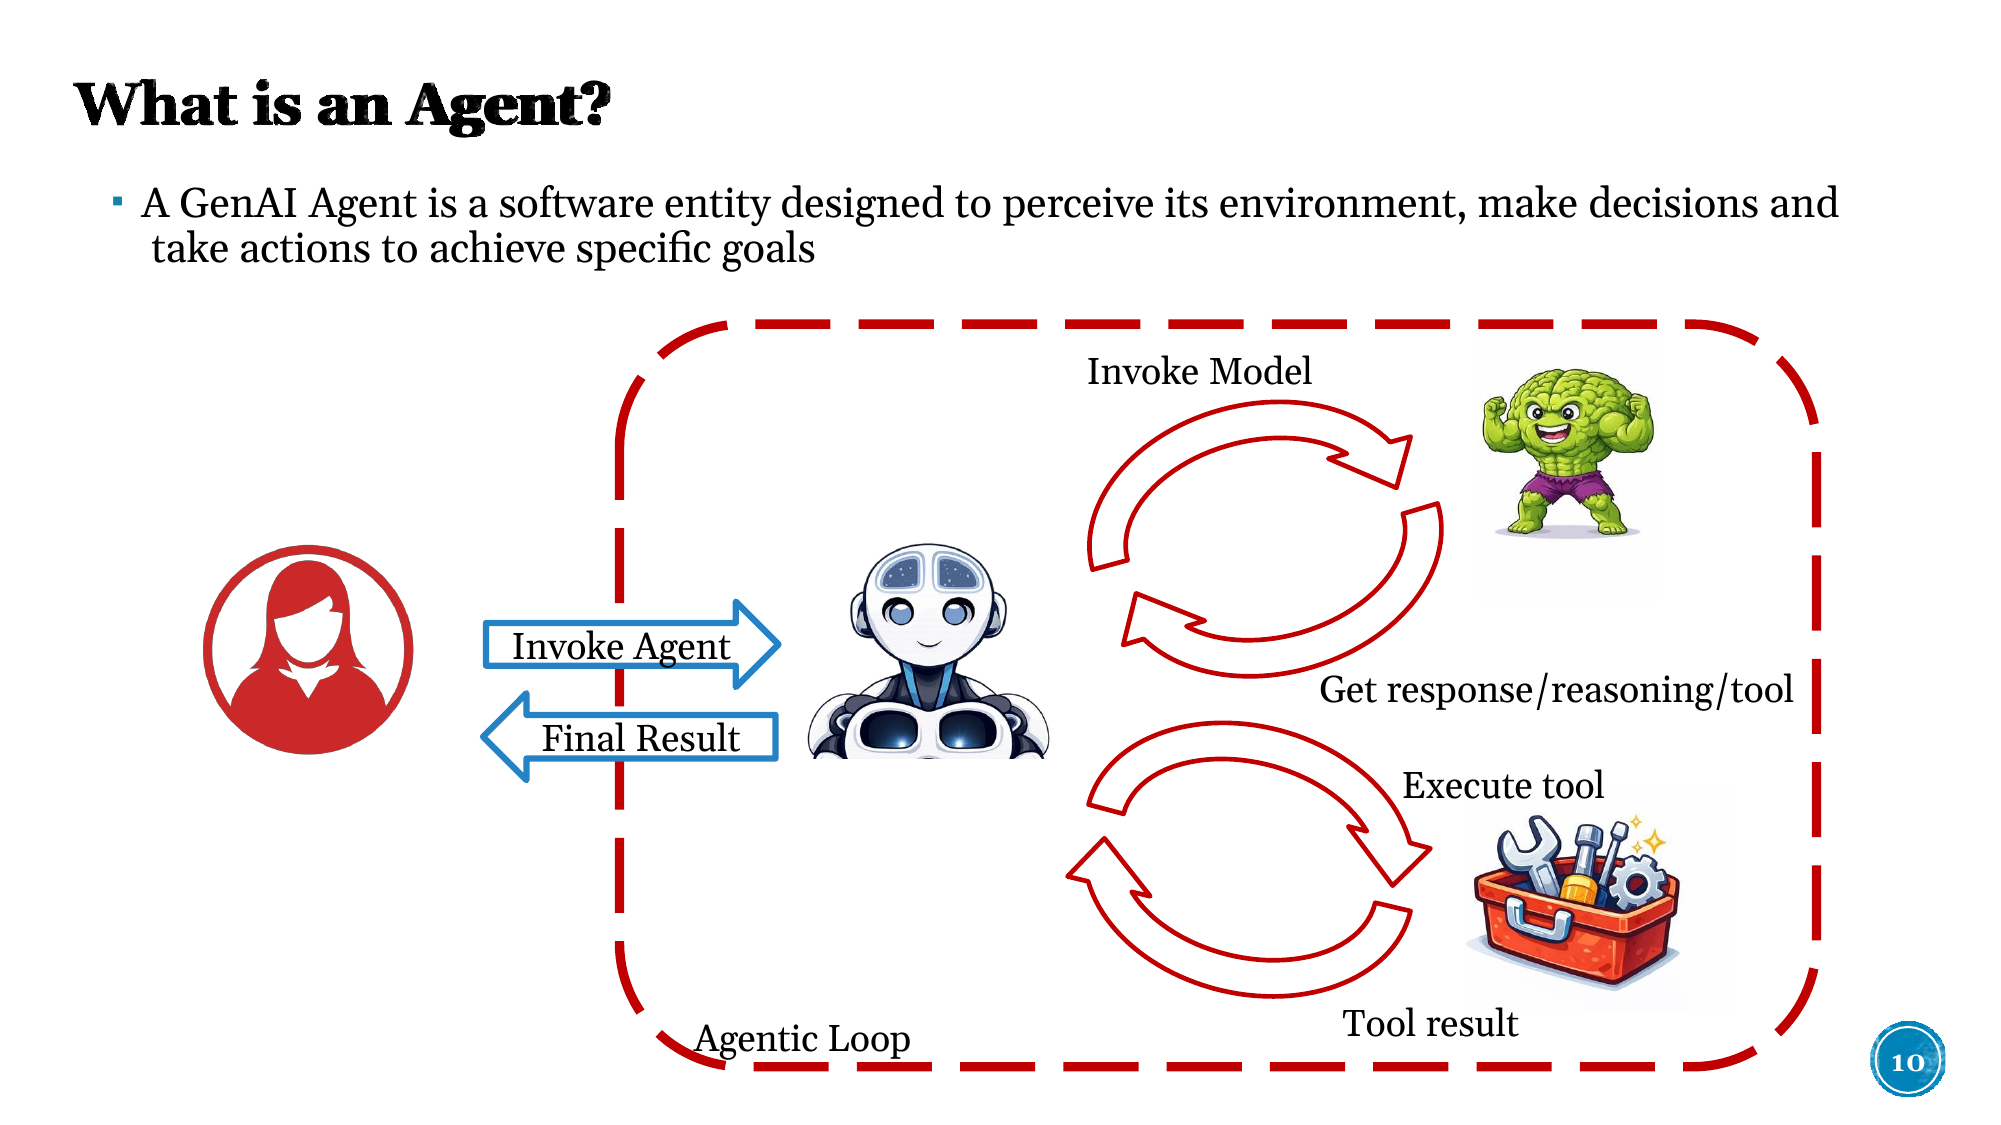

# What is an Agent?

A GenAI Agent is a software entity designed to perceive its environment, make decisions and  take actions to achieve specific goals

Invoke Model

Invoke Agent
Get response/reasoning/tool

Final Result

Execute tool

Tool result
Agentic Loop

10